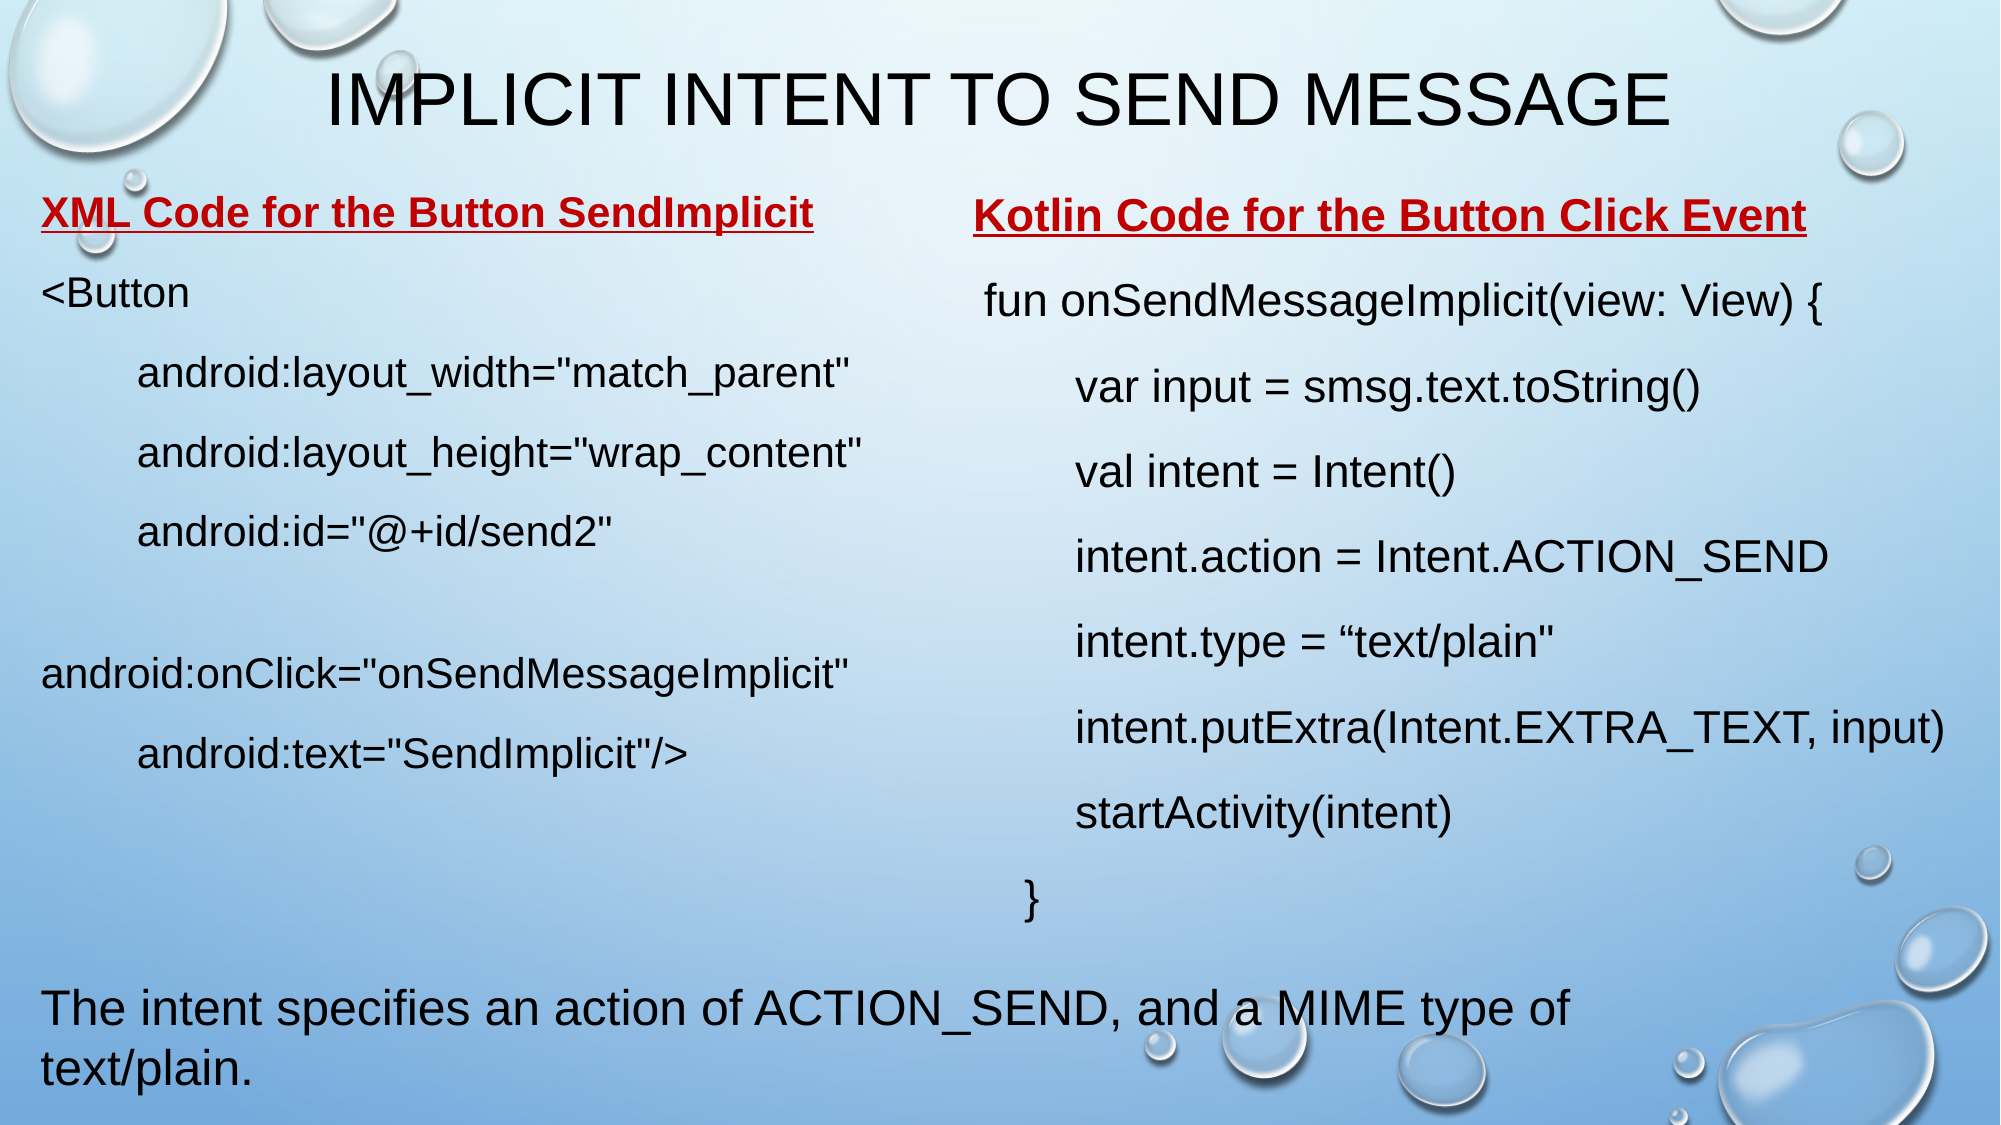

# Implicit intent to send message
XML Code for the Button SendImplicit
<Button
        android:layout_width="match_parent"
        android:layout_height="wrap_content"
        android:id="@+id/send2"
        android:onClick="onSendMessageImplicit"
        android:text="SendImplicit"/>
Kotlin Code for the Button Click Event
 fun onSendMessageImplicit(view: View) {
        var input = smsg.text.toString()
        val intent = Intent()
        intent.action = Intent.ACTION_SEND
        intent.type = “text/plain"
        intent.putExtra(Intent.EXTRA_TEXT, input)
        startActivity(intent)
    }
The intent specifies an action of ACTION_SEND, and a MIME type of text/plain.